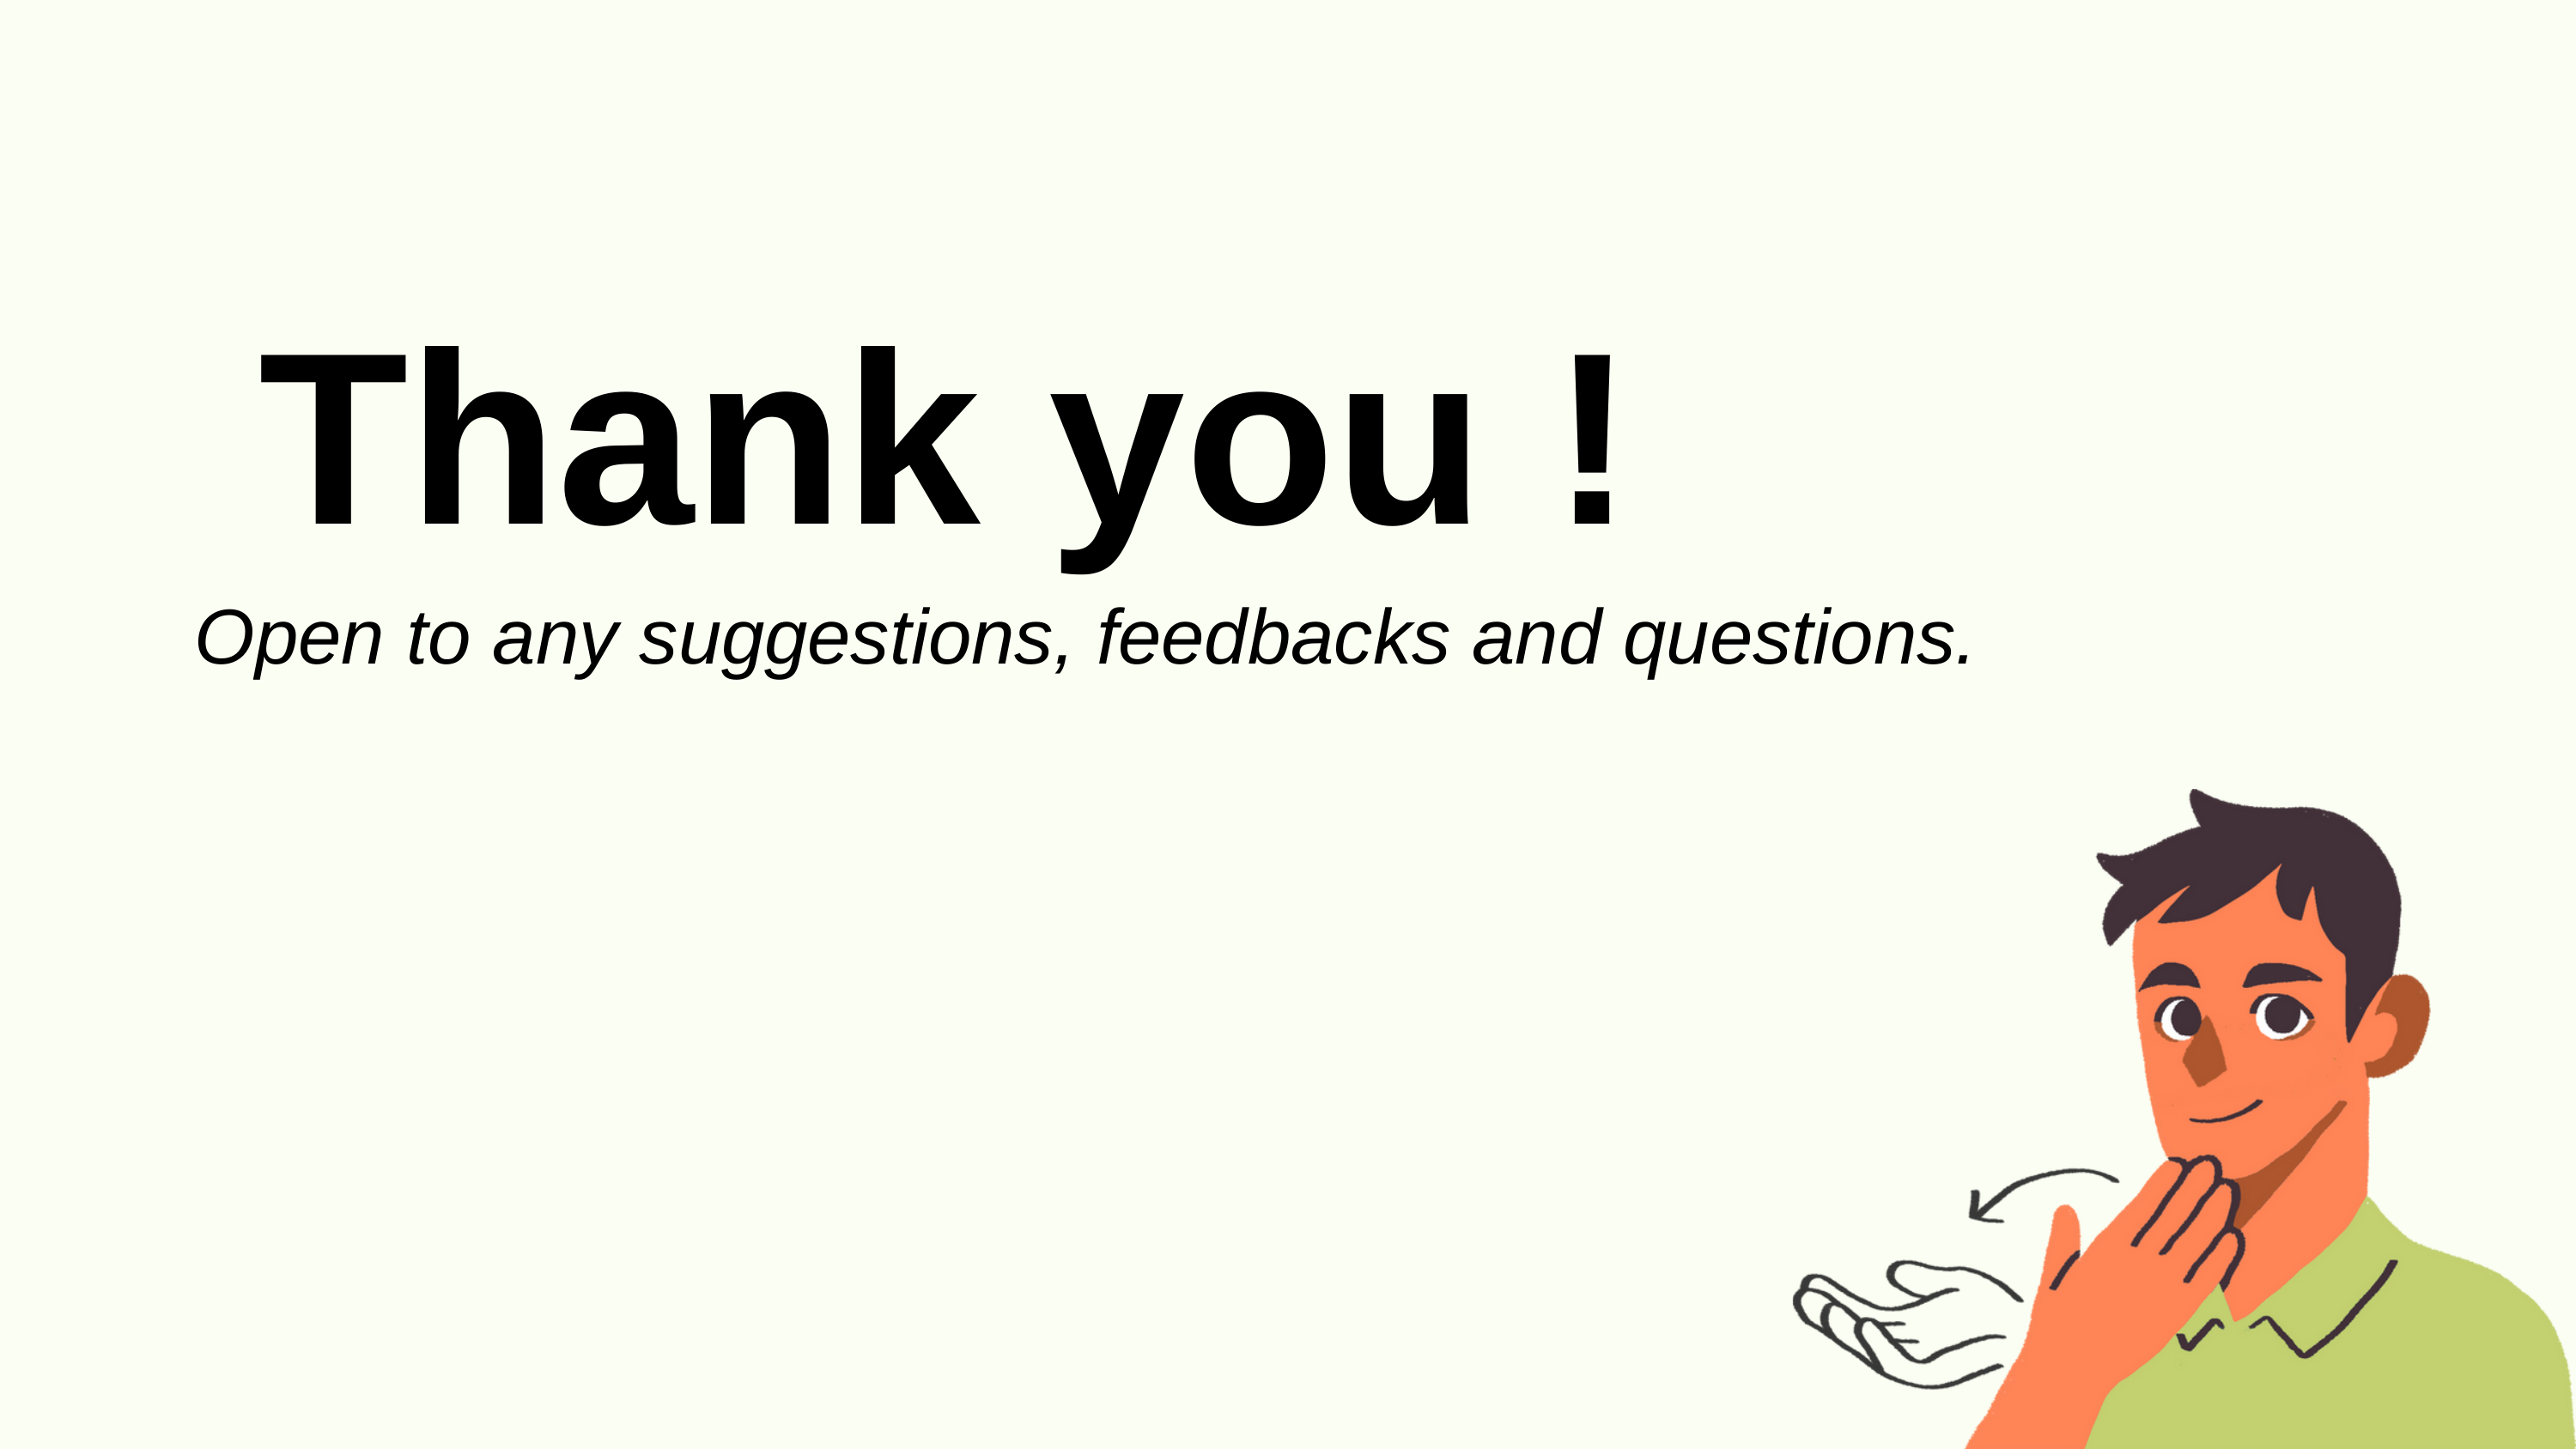

Thank you !
Open to any suggestions, feedbacks and questions.